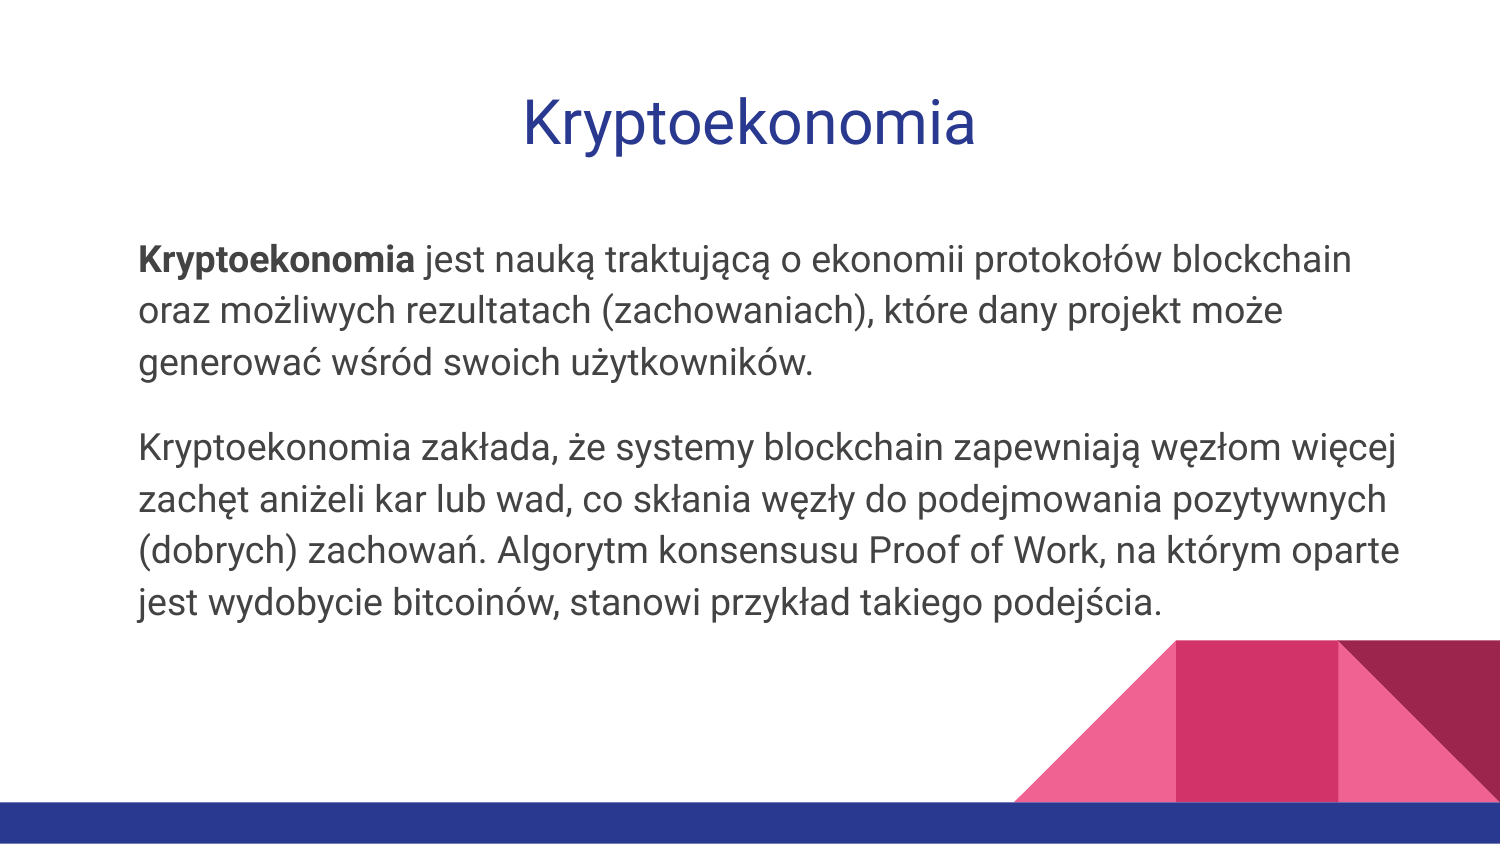

# Kryptoekonomia
Kryptoekonomia jest nauką traktującą o ekonomii protokołów blockchain oraz możliwych rezultatach (zachowaniach), które dany projekt może generować wśród swoich użytkowników.
Kryptoekonomia zakłada, że systemy blockchain zapewniają węzłom więcej zachęt aniżeli kar lub wad, co skłania węzły do podejmowania pozytywnych (dobrych) zachowań. Algorytm konsensusu Proof of Work, na którym oparte jest wydobycie bitcoinów, stanowi przykład takiego podejścia.